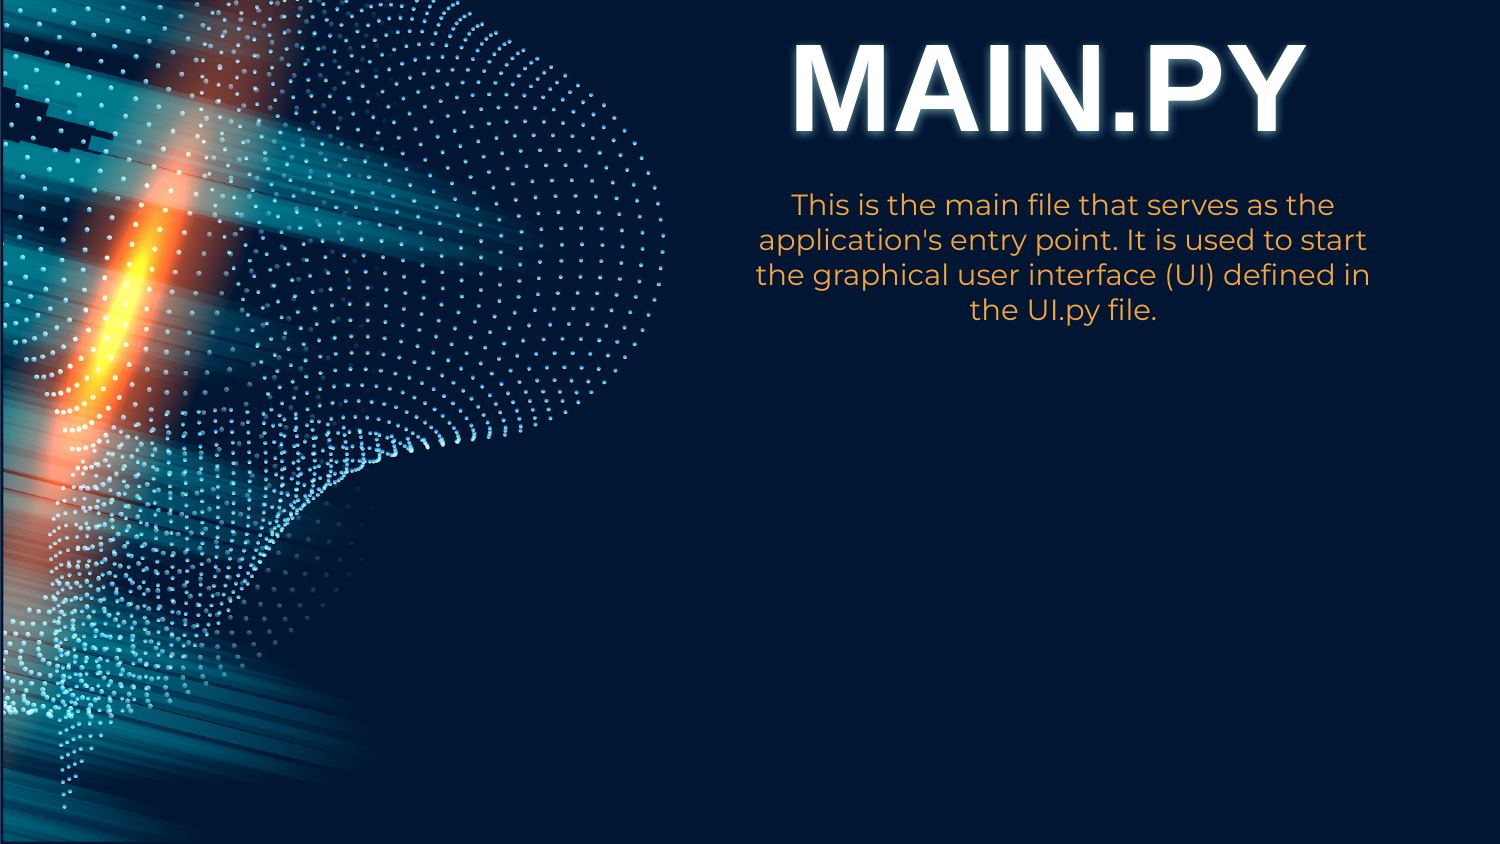

# MAIN.PY
This is the main file that serves as the application's entry point. It is used to start the graphical user interface (UI) defined in the UI.py file.